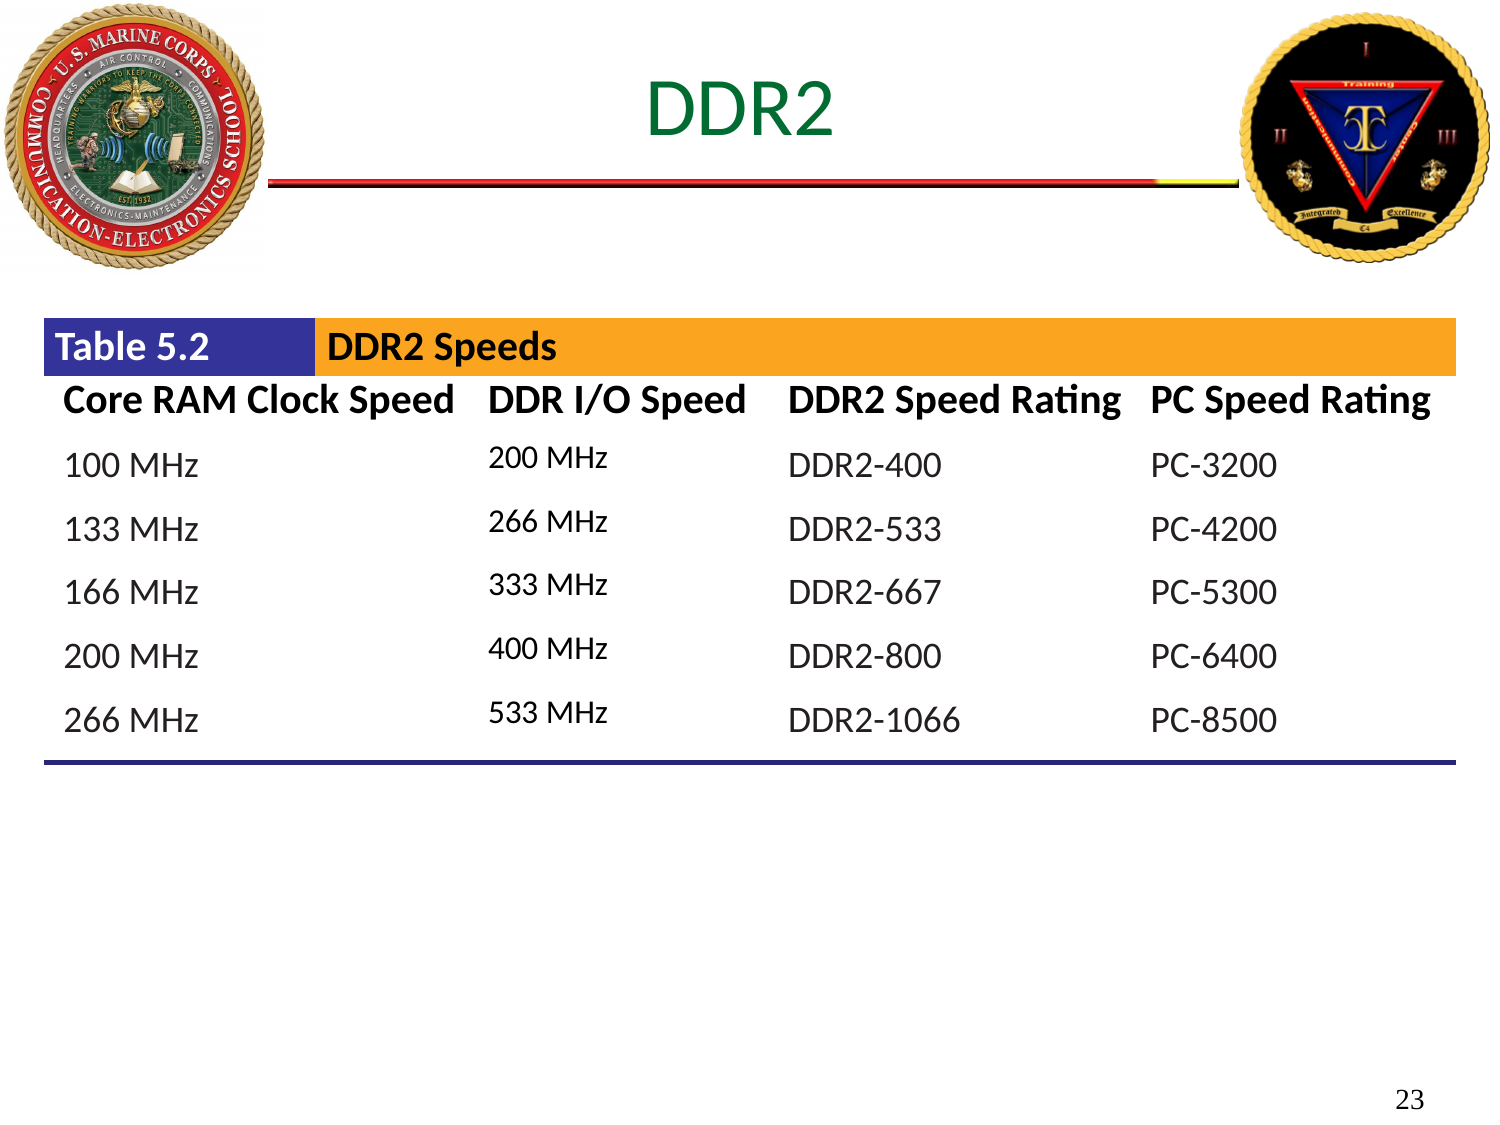

# DDR2
| Table 5.2 | DDR2 Speeds |  |  |  |
| --- | --- | --- | --- | --- |
| Core RAM Clock Speed |  | DDR I/O Speed | DDR2 Speed Rating | PC Speed Rating |
| 100 MHz |  | 200 MHz | DDR2-400 | PC-3200 |
| 133 MHz |  | 266 MHz | DDR2-533 | PC-4200 |
| 166 MHz |  | 333 MHz | DDR2-667 | PC-5300 |
| 200 MHz |  | 400 MHz | DDR2-800 | PC-6400 |
| 266 MHz |  | 533 MHz | DDR2-1066 | PC-8500 |